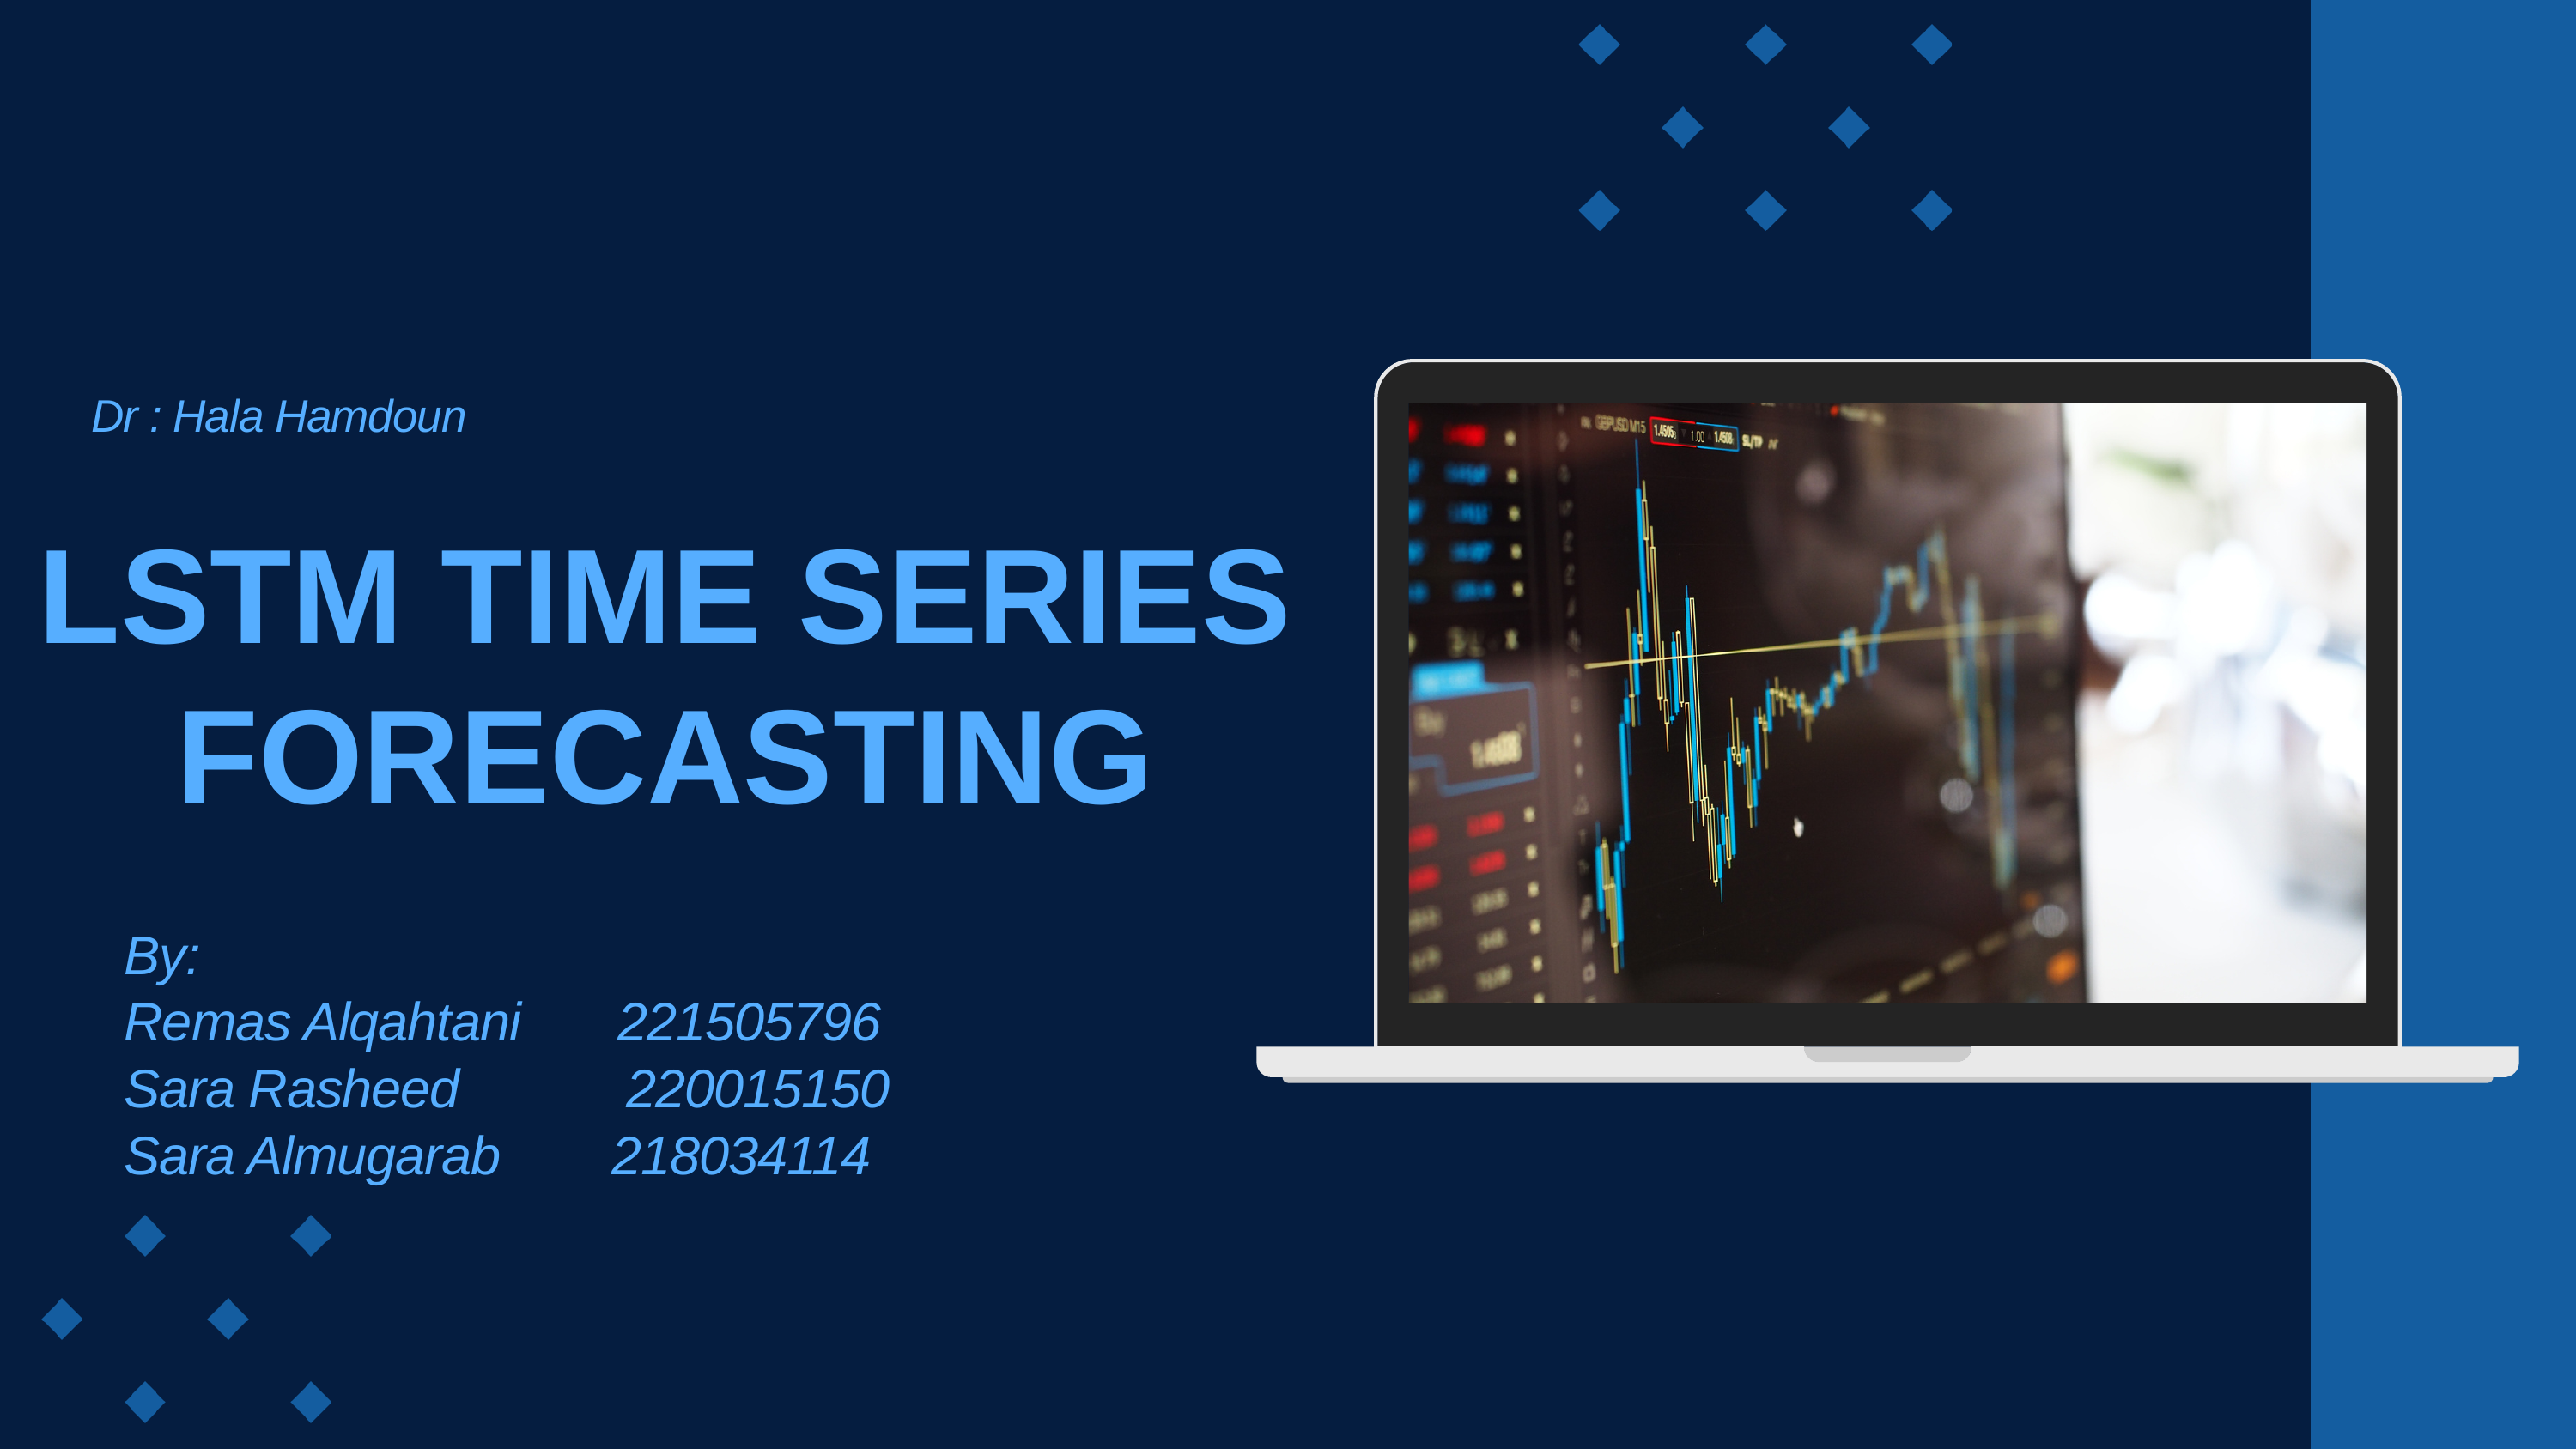

Dr : Hala Hamdoun
LSTM TIME SERIES FORECASTING

By:
Remas Alqahtani       221505796
Sara Rasheed            220015150
Sara Almugarab        218034114